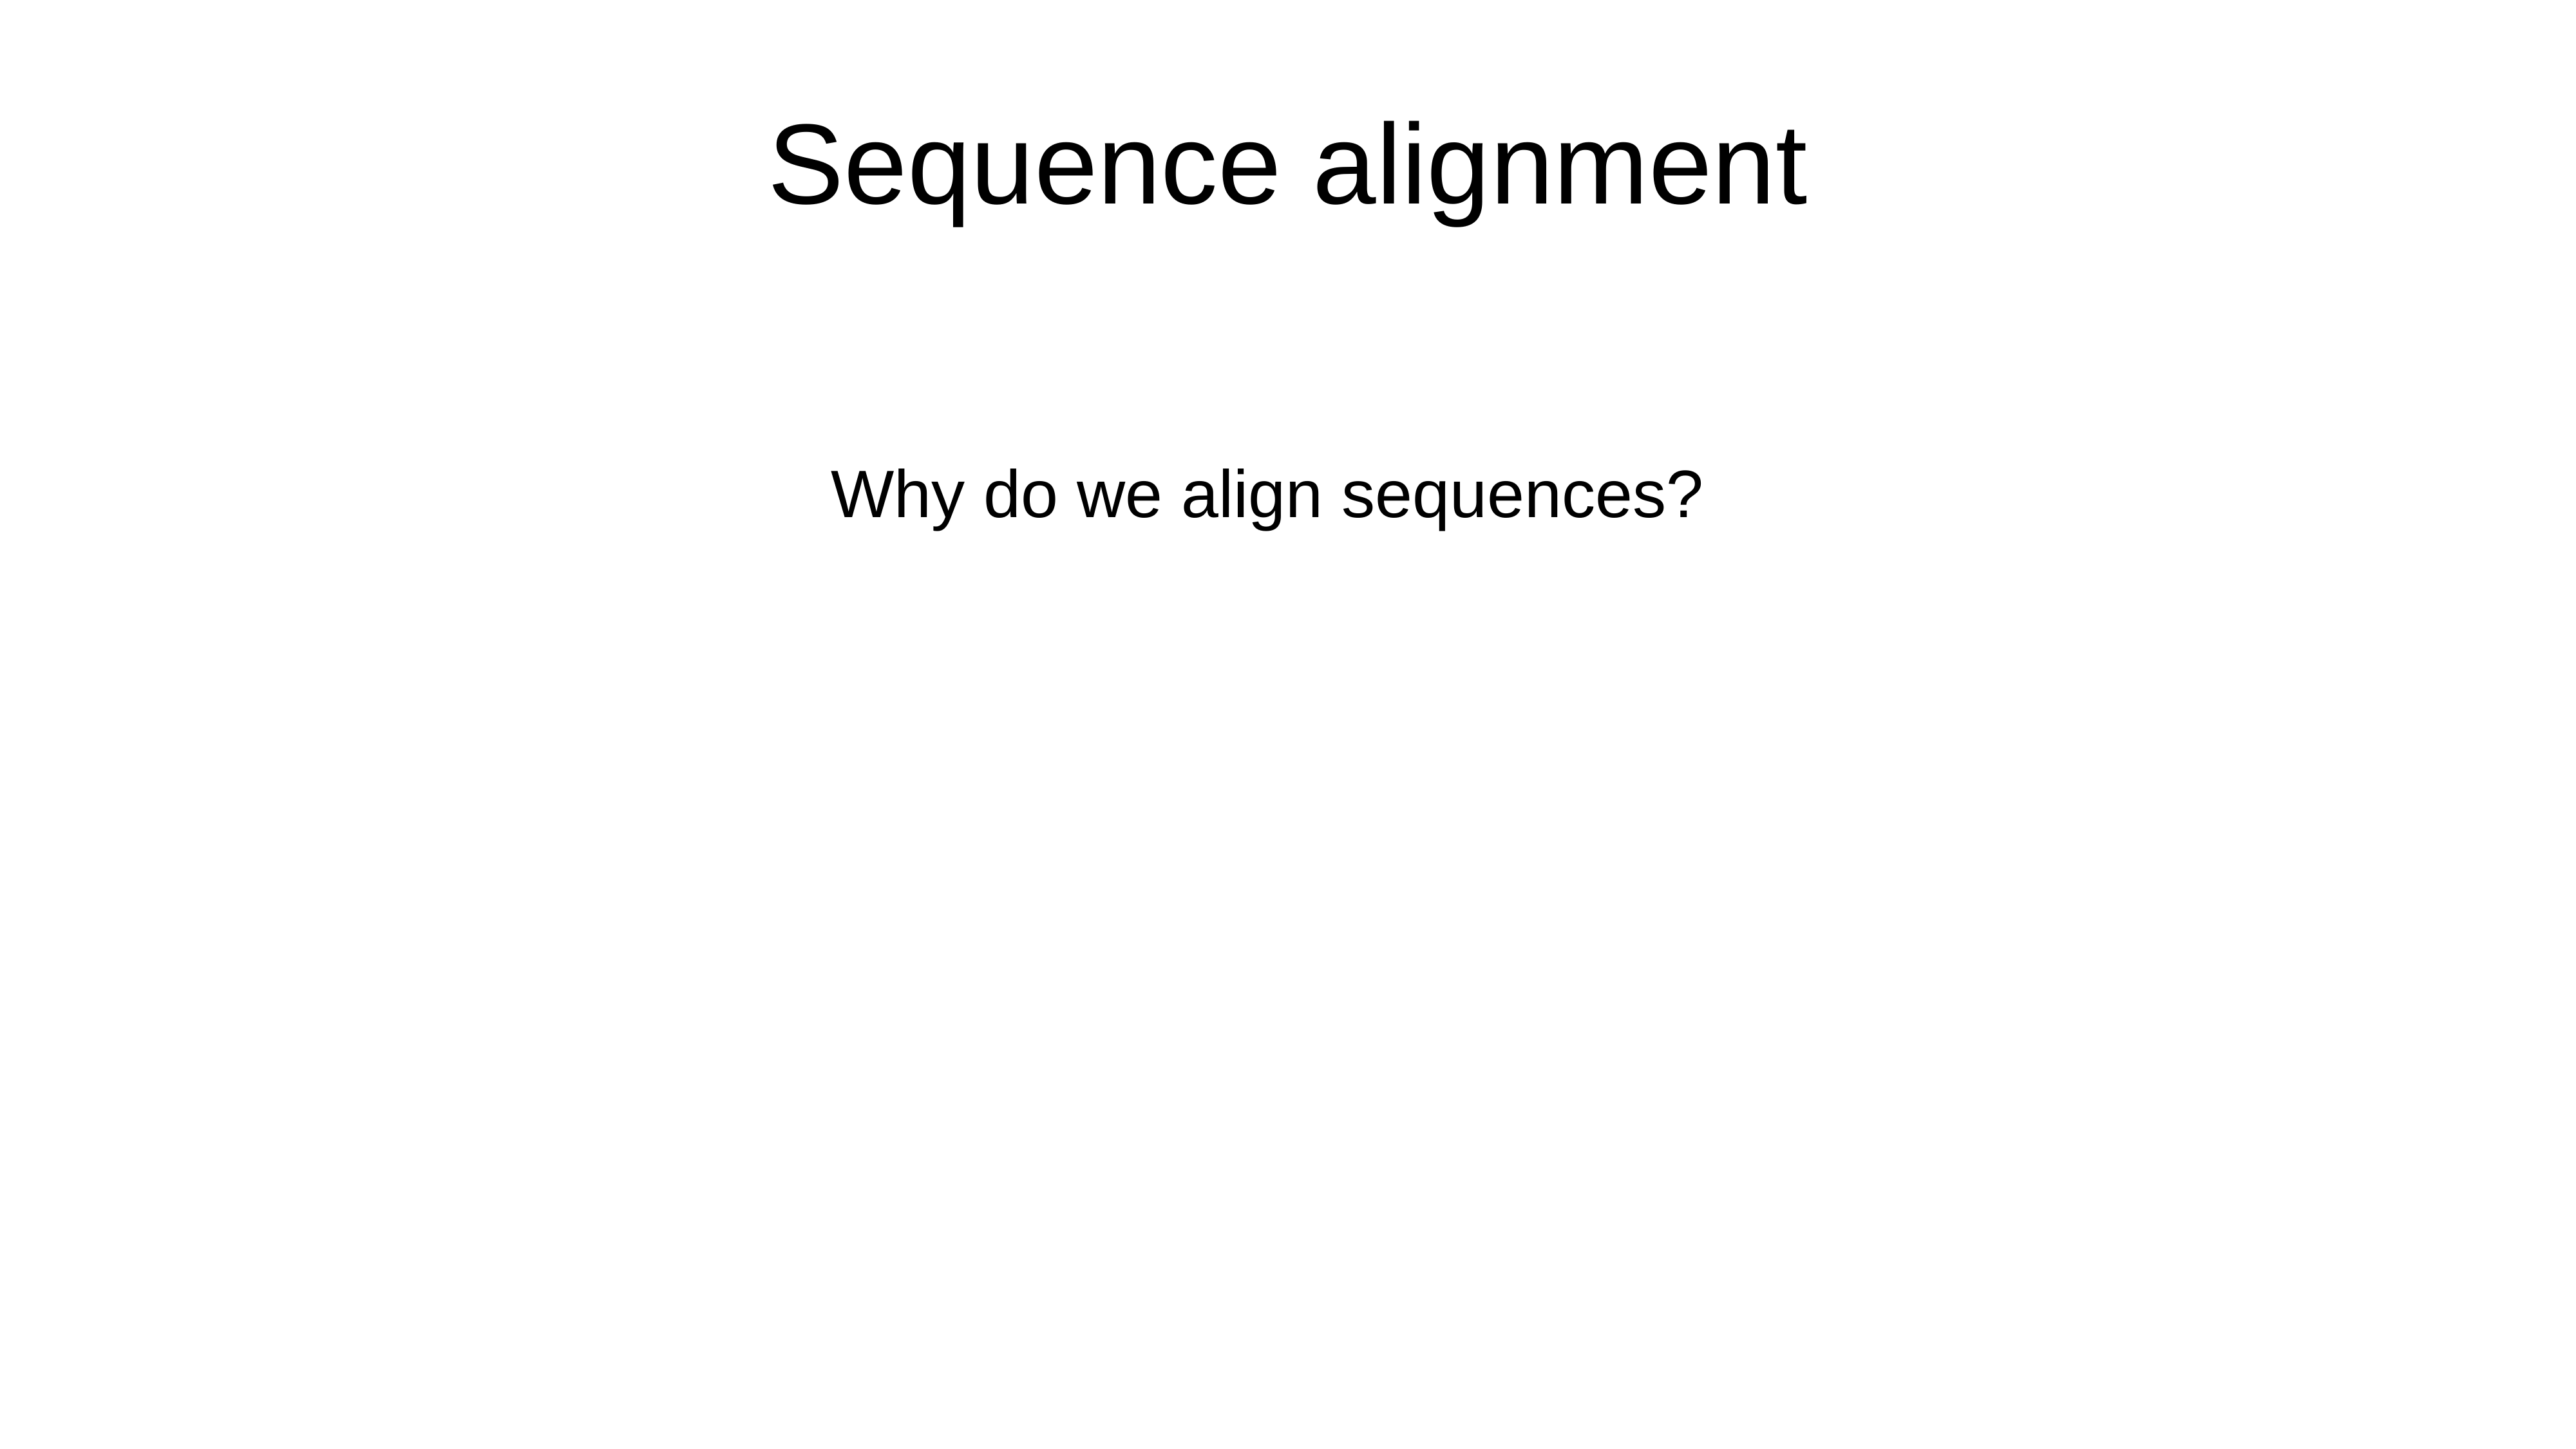

Sequence alignment
Why do we align sequences?